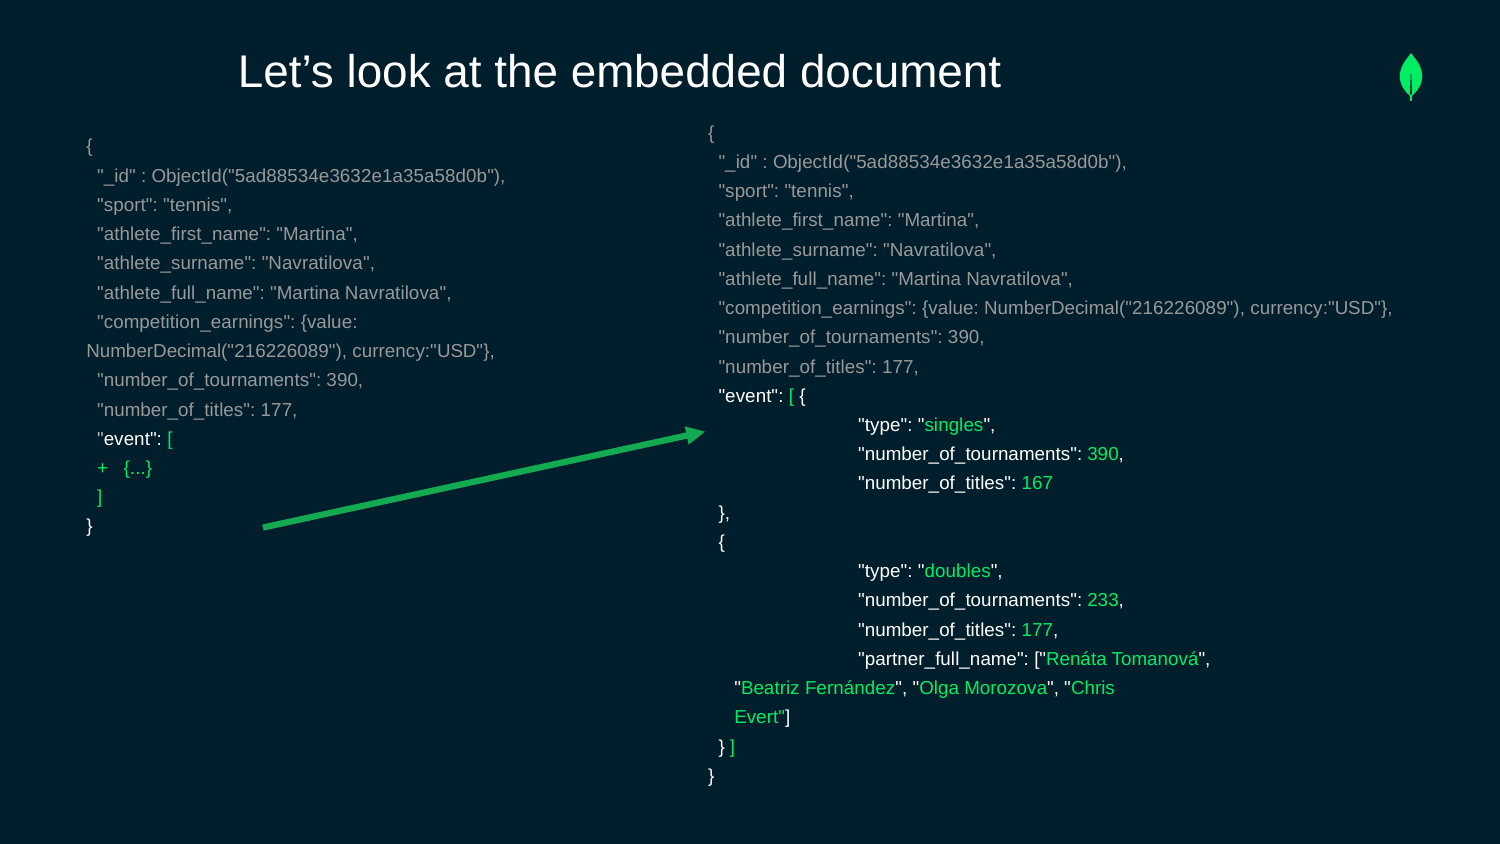

Let’s look at the embedded document
{
  "_id" : ObjectId("5ad88534e3632e1a35a58d0b"),
  "sport": "tennis",
  "athlete_first_name": "Martina",
  "athlete_surname": "Navratilova",
  "athlete_full_name": "Martina Navratilova",
  "competition_earnings": {value: NumberDecimal("216226089"), currency:"USD"},
  "number_of_tournaments": 390,
  "number_of_titles": 177,
  "event": [ {
  	"type": "singles",
  	"number_of_tournaments": 390,
  	"number_of_titles": 167
  },
  {
  	"type": "doubles",
  	"number_of_tournaments": 233,
  	"number_of_titles": 177,
  	"partner_full_name": ["Renáta Tomanová",
     "Beatriz Fernández", "Olga Morozova", "Chris
     Evert"]
  } ]
}
{
  "_id" : ObjectId("5ad88534e3632e1a35a58d0b"),
  "sport": "tennis",
  "athlete_first_name": "Martina",
  "athlete_surname": "Navratilova",
  "athlete_full_name": "Martina Navratilova",
  "competition_earnings": {value: NumberDecimal("216226089"), currency:"USD"},
  "number_of_tournaments": 390,
  "number_of_titles": 177,
  "event": [
  +   {...}
  ]
}